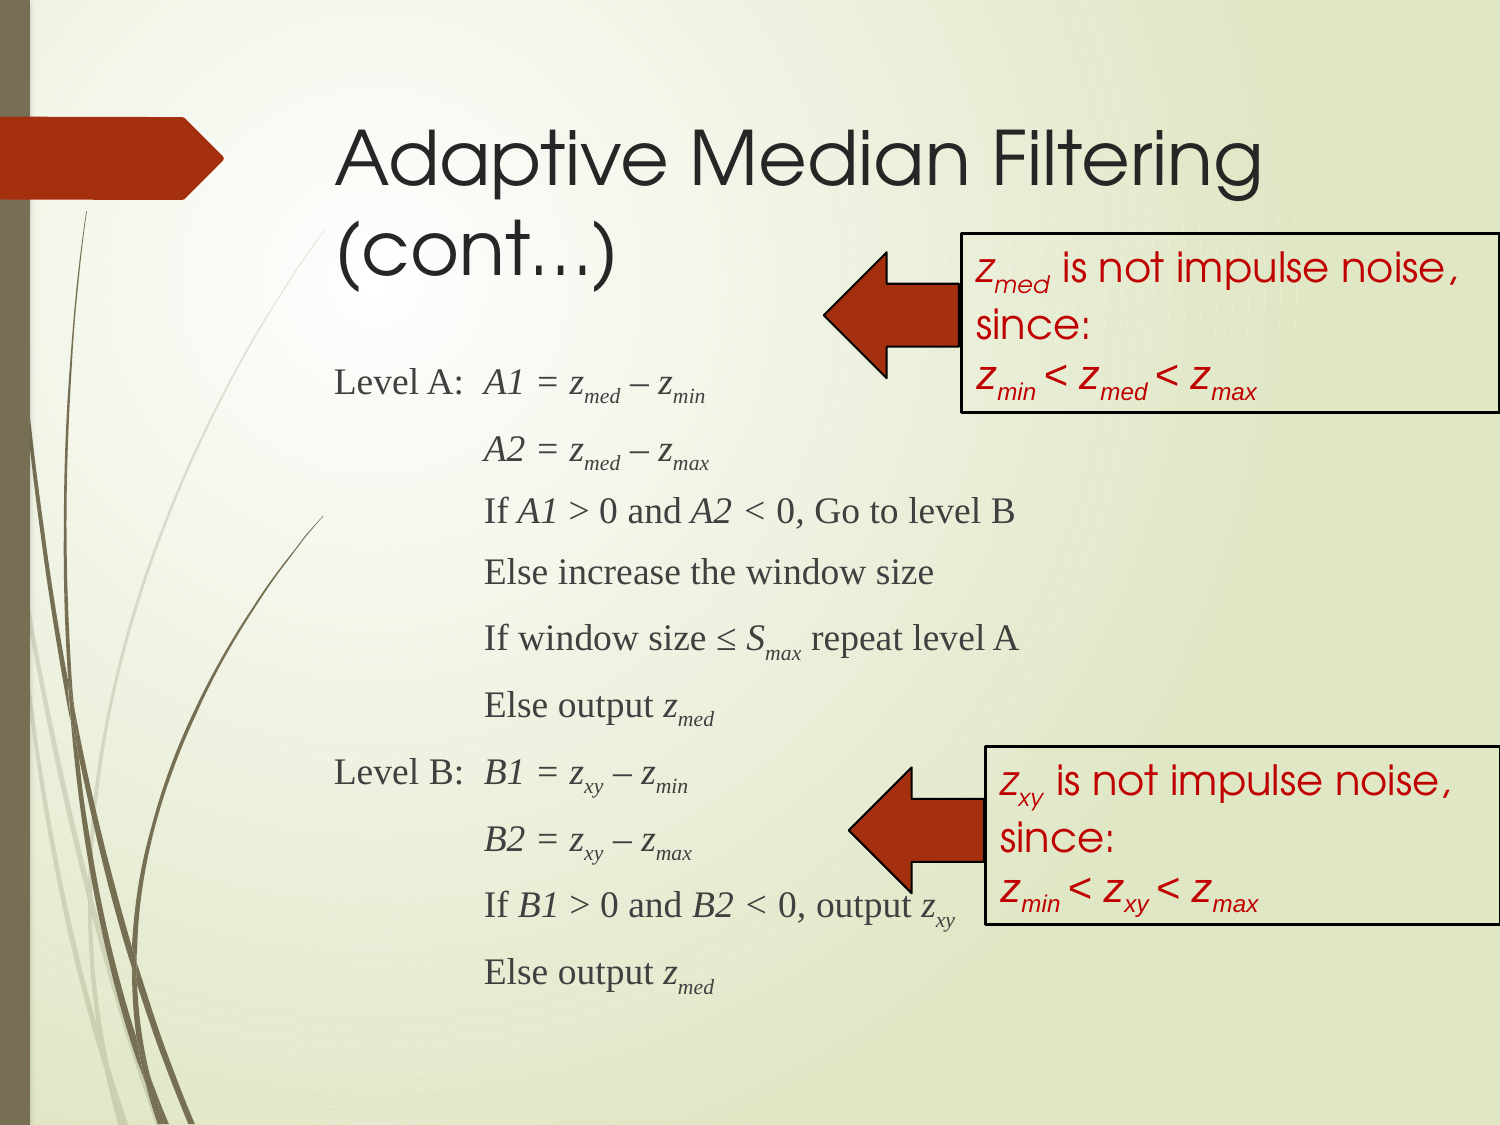

# Adaptive Median Filtering (cont…)
zmed  is not impulse noise, since:
zmin < zmed < zmax

Level A:	A1 = zmed – zmin
	A2 = zmed – zmax
	If A1 > 0 and A2 < 0, Go to level B
	Else increase the window size
	If window size ≤ Smax repeat level A
	Else output zmed
Level B:	B1 = zxy – zmin
	B2 = zxy – zmax
	If B1 > 0 and B2 < 0, output zxy
	Else output zmed
zxy  is not impulse noise, since:
zmin < zxy < zmax